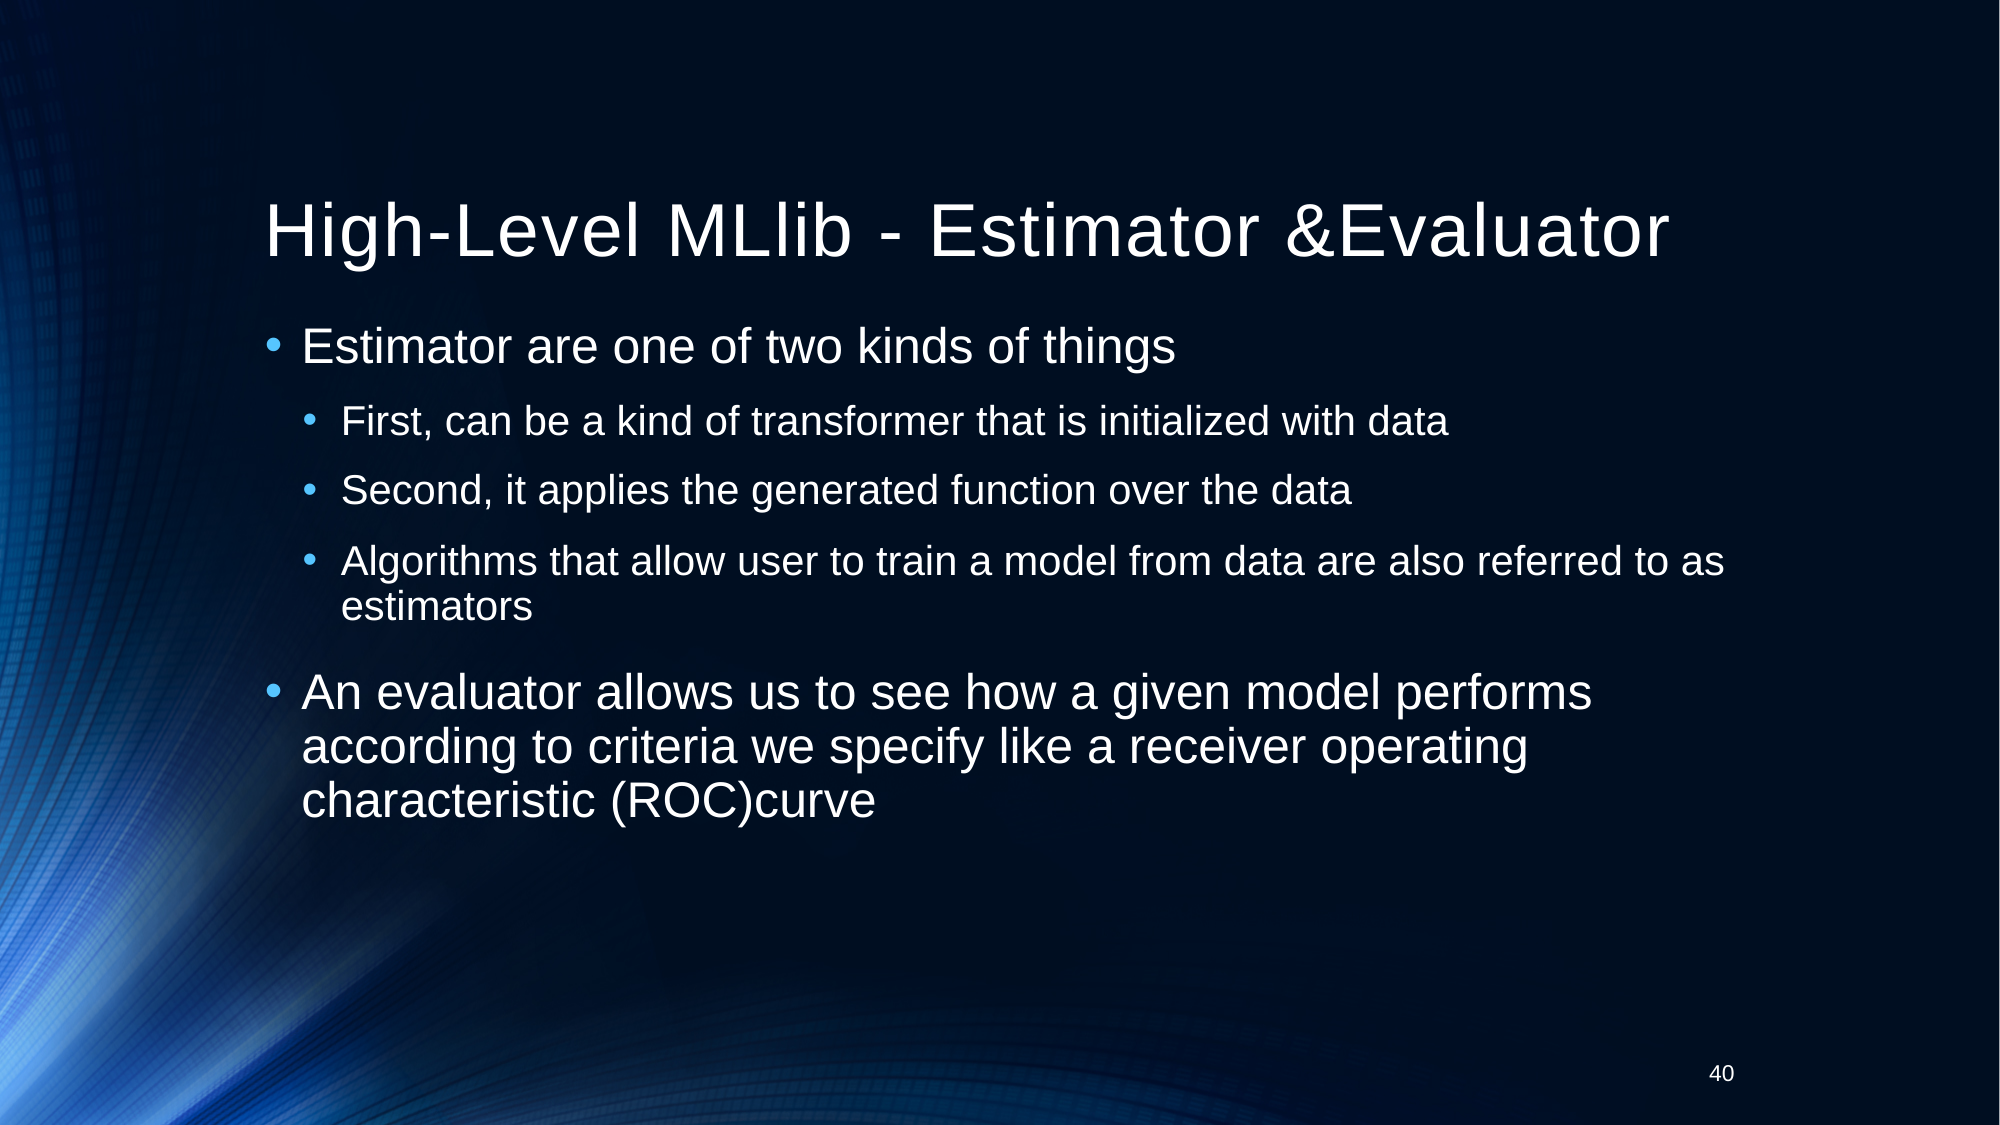

# High-Level MLlib - Estimator &Evaluator
Estimator are one of two kinds of things
First, can be a kind of transformer that is initialized with data
Second, it applies the generated function over the data
Algorithms that allow user to train a model from data are also referred to as estimators
An evaluator allows us to see how a given model performs according to criteria we specify like a receiver operating characteristic (ROC)curve

40